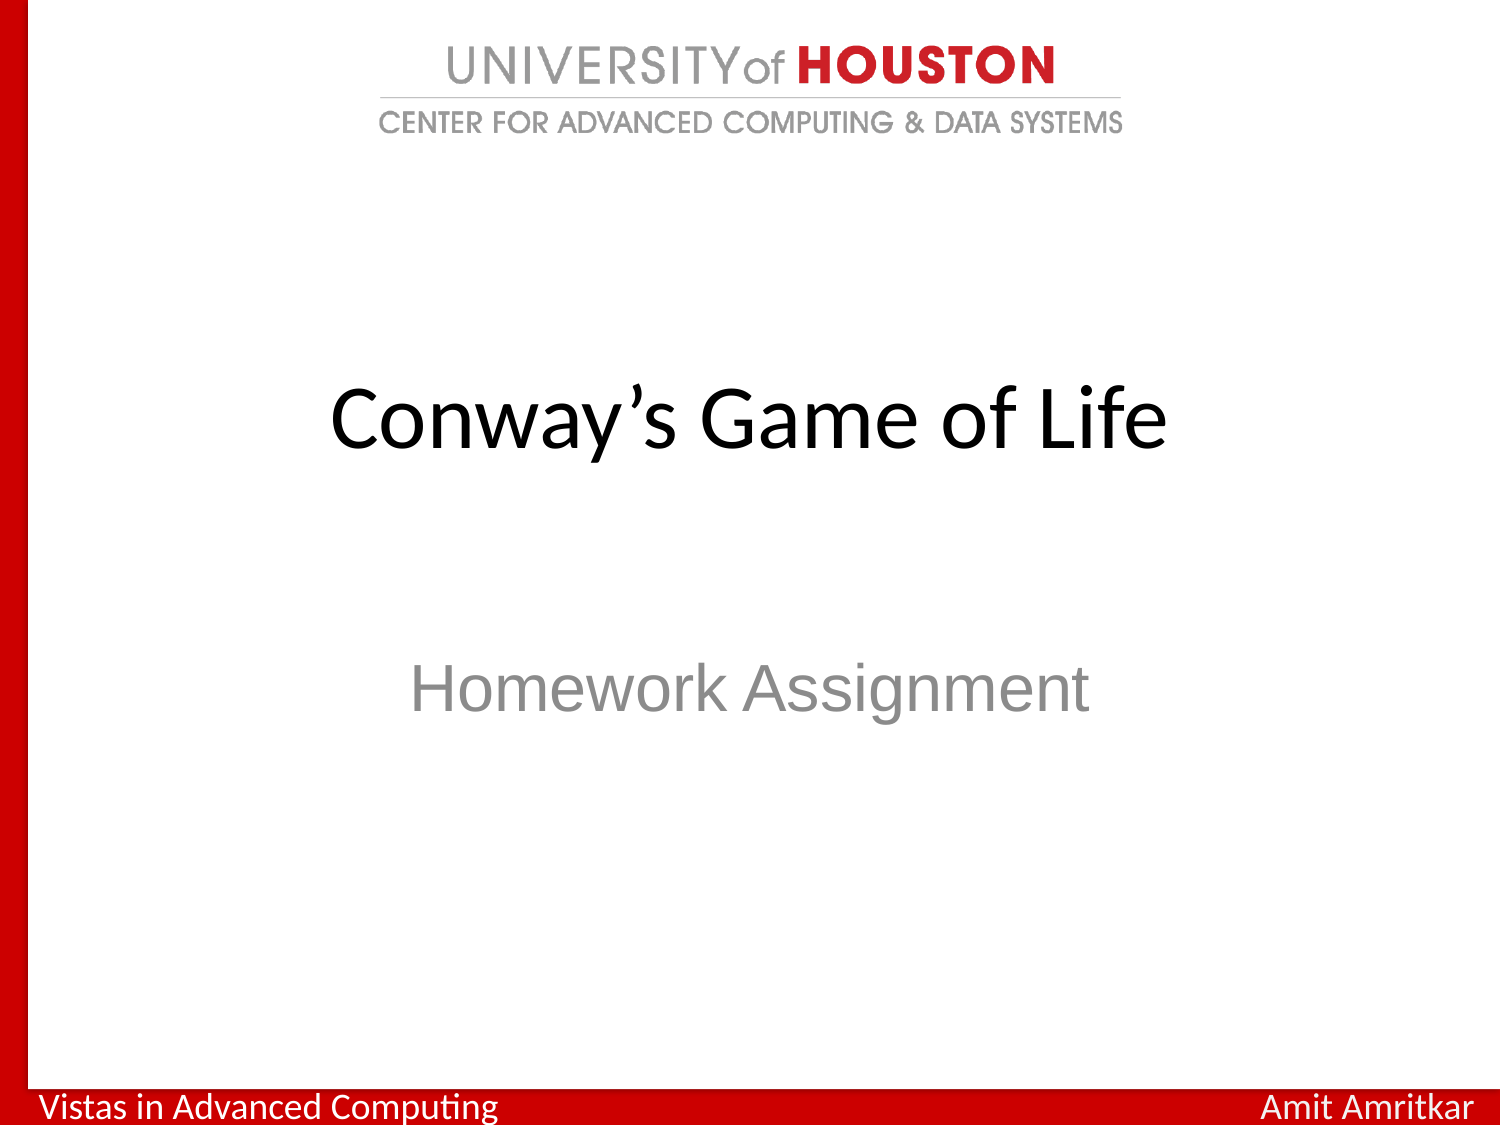

# Conway’s Game of Life
Homework Assignment